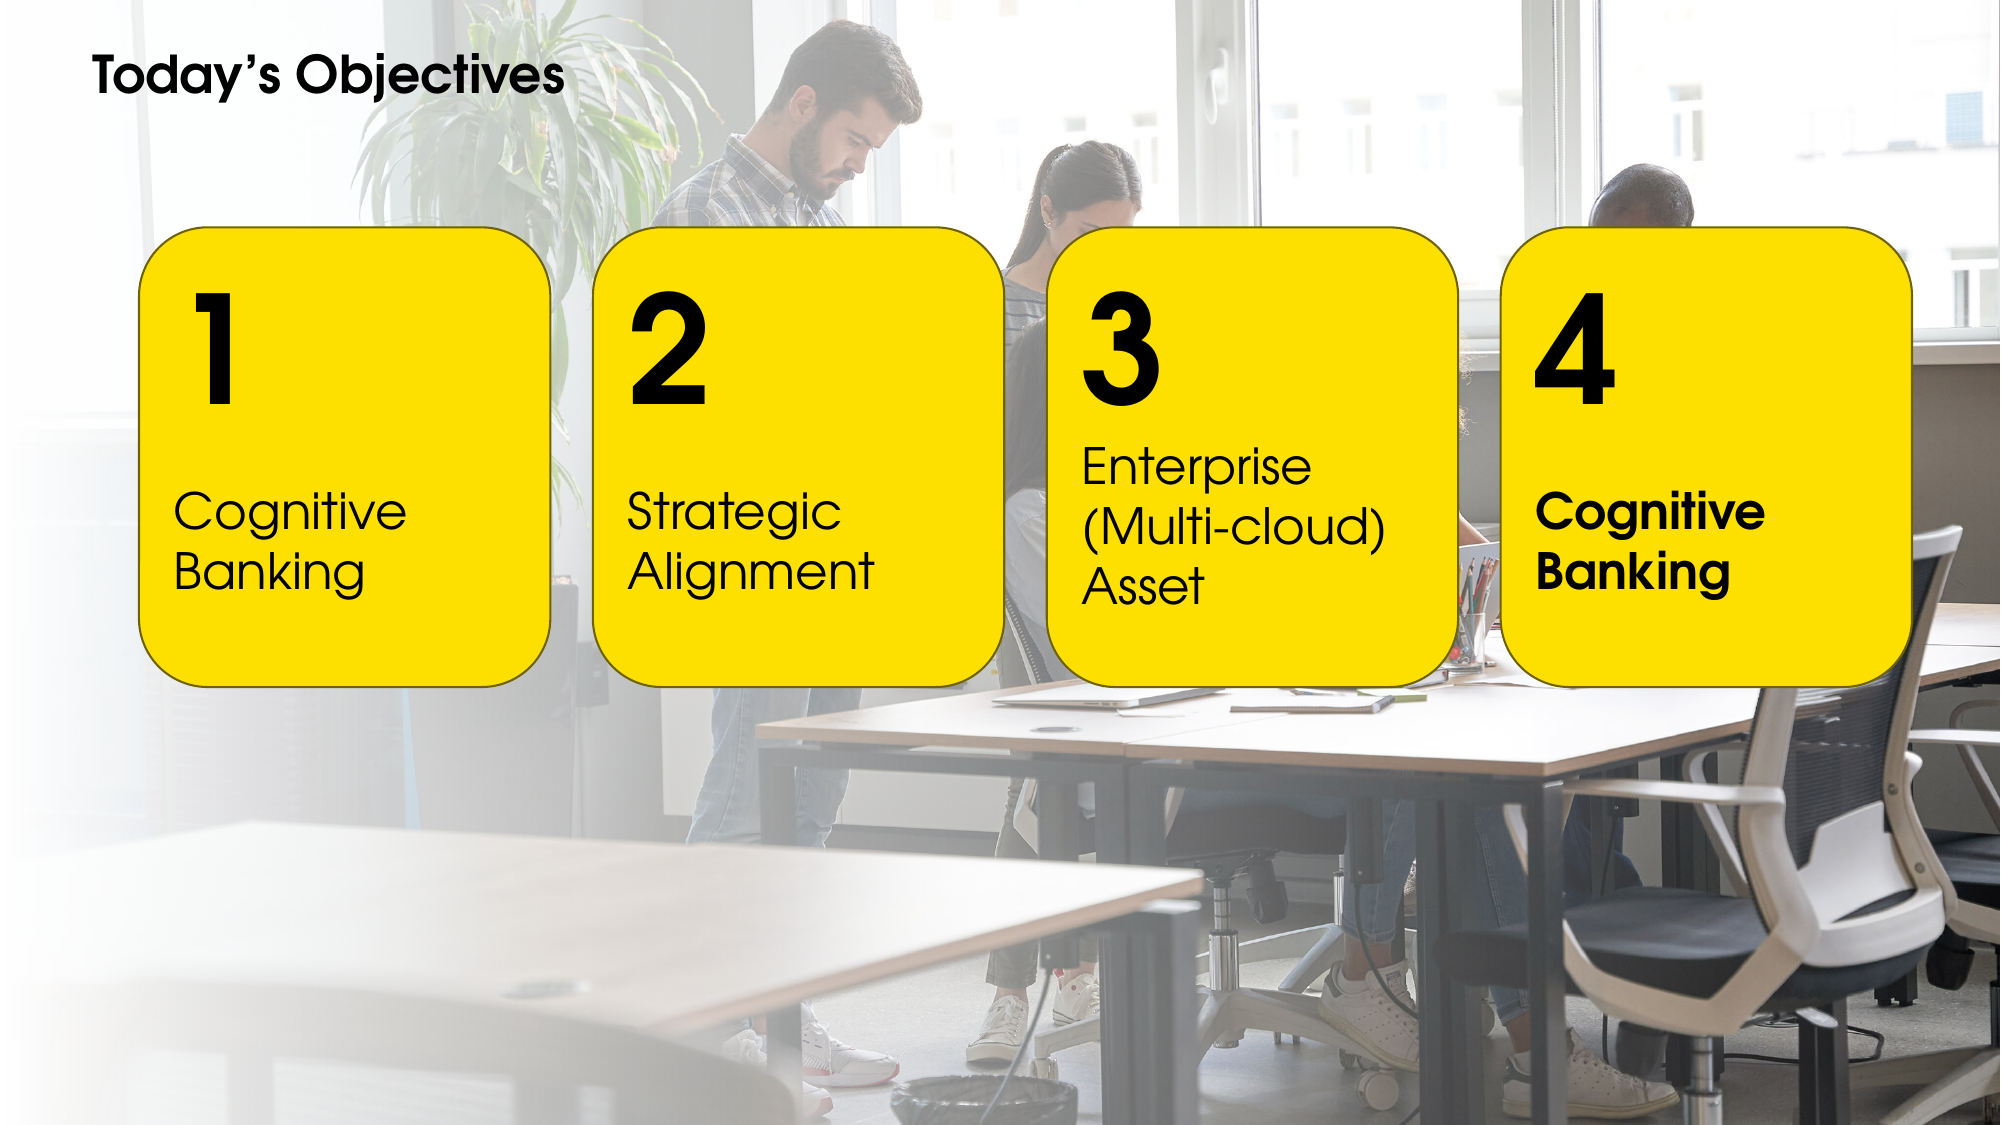

Today’s Objectives
1

Cognitive Banking
3
Enterprise (Multi-cloud) Asset
4

Cognitive Banking
2

Strategic Alignment